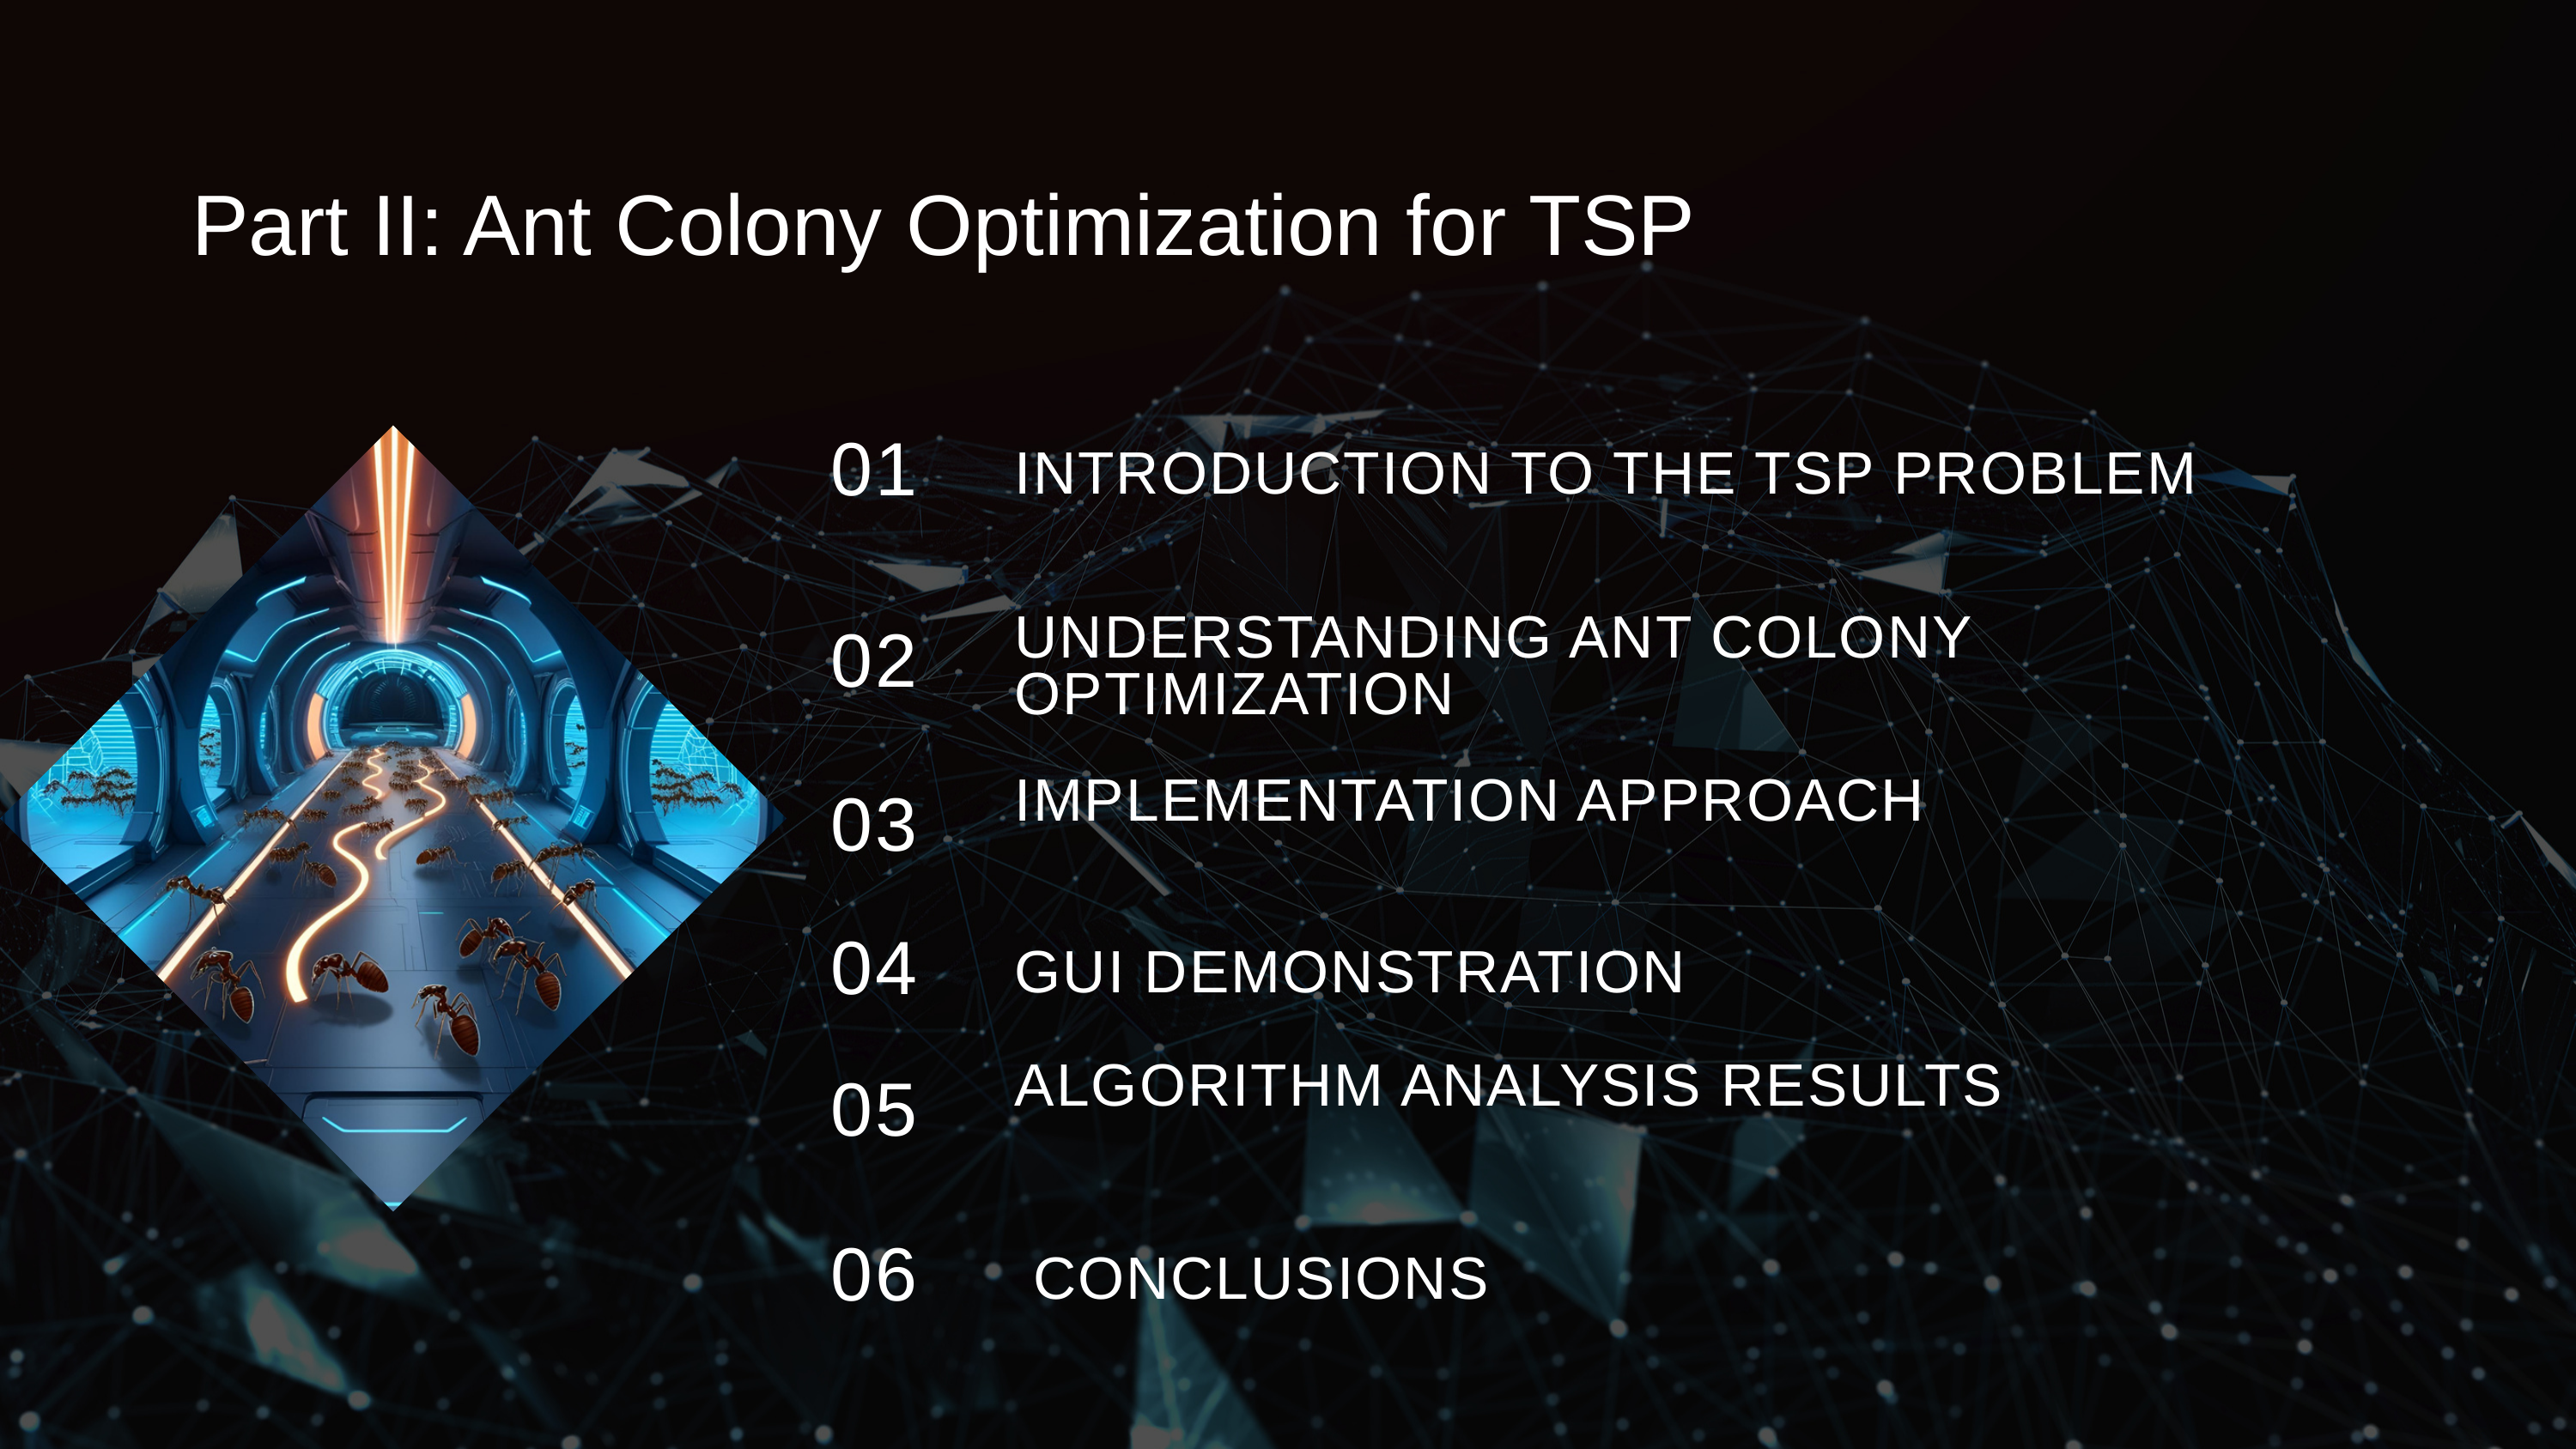

Part II: Ant Colony Optimization for TSP

01
INTRODUCTION TO THE TSP PROBLEM
UNDERSTANDING ANT COLONY OPTIMIZATION
02
IMPLEMENTATION APPROACH
03
04
GUI DEMONSTRATION
ALGORITHM ANALYSIS RESULTS
05
06
 CONCLUSIONS